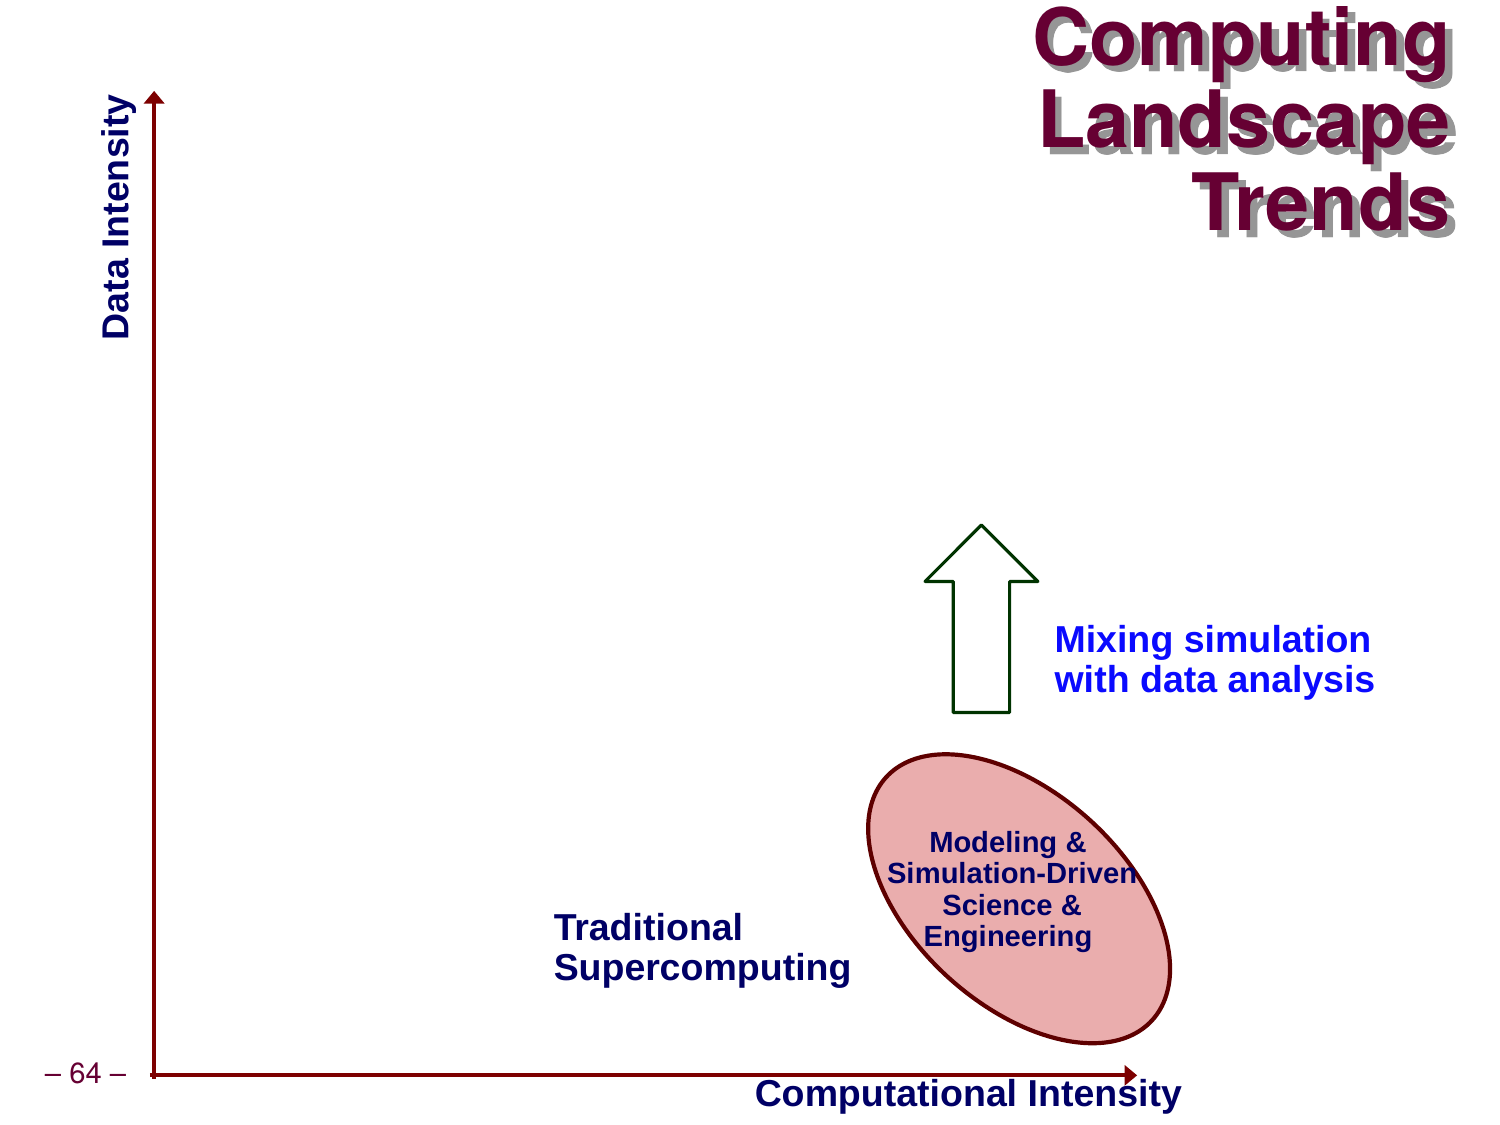

# Computing Landscape Trends
Data Intensity

Mixing simulation
with data analysis

Modeling &
 Simulation-Driven
 Science &
Engineering
Traditional
Supercomputing
Computational Intensity